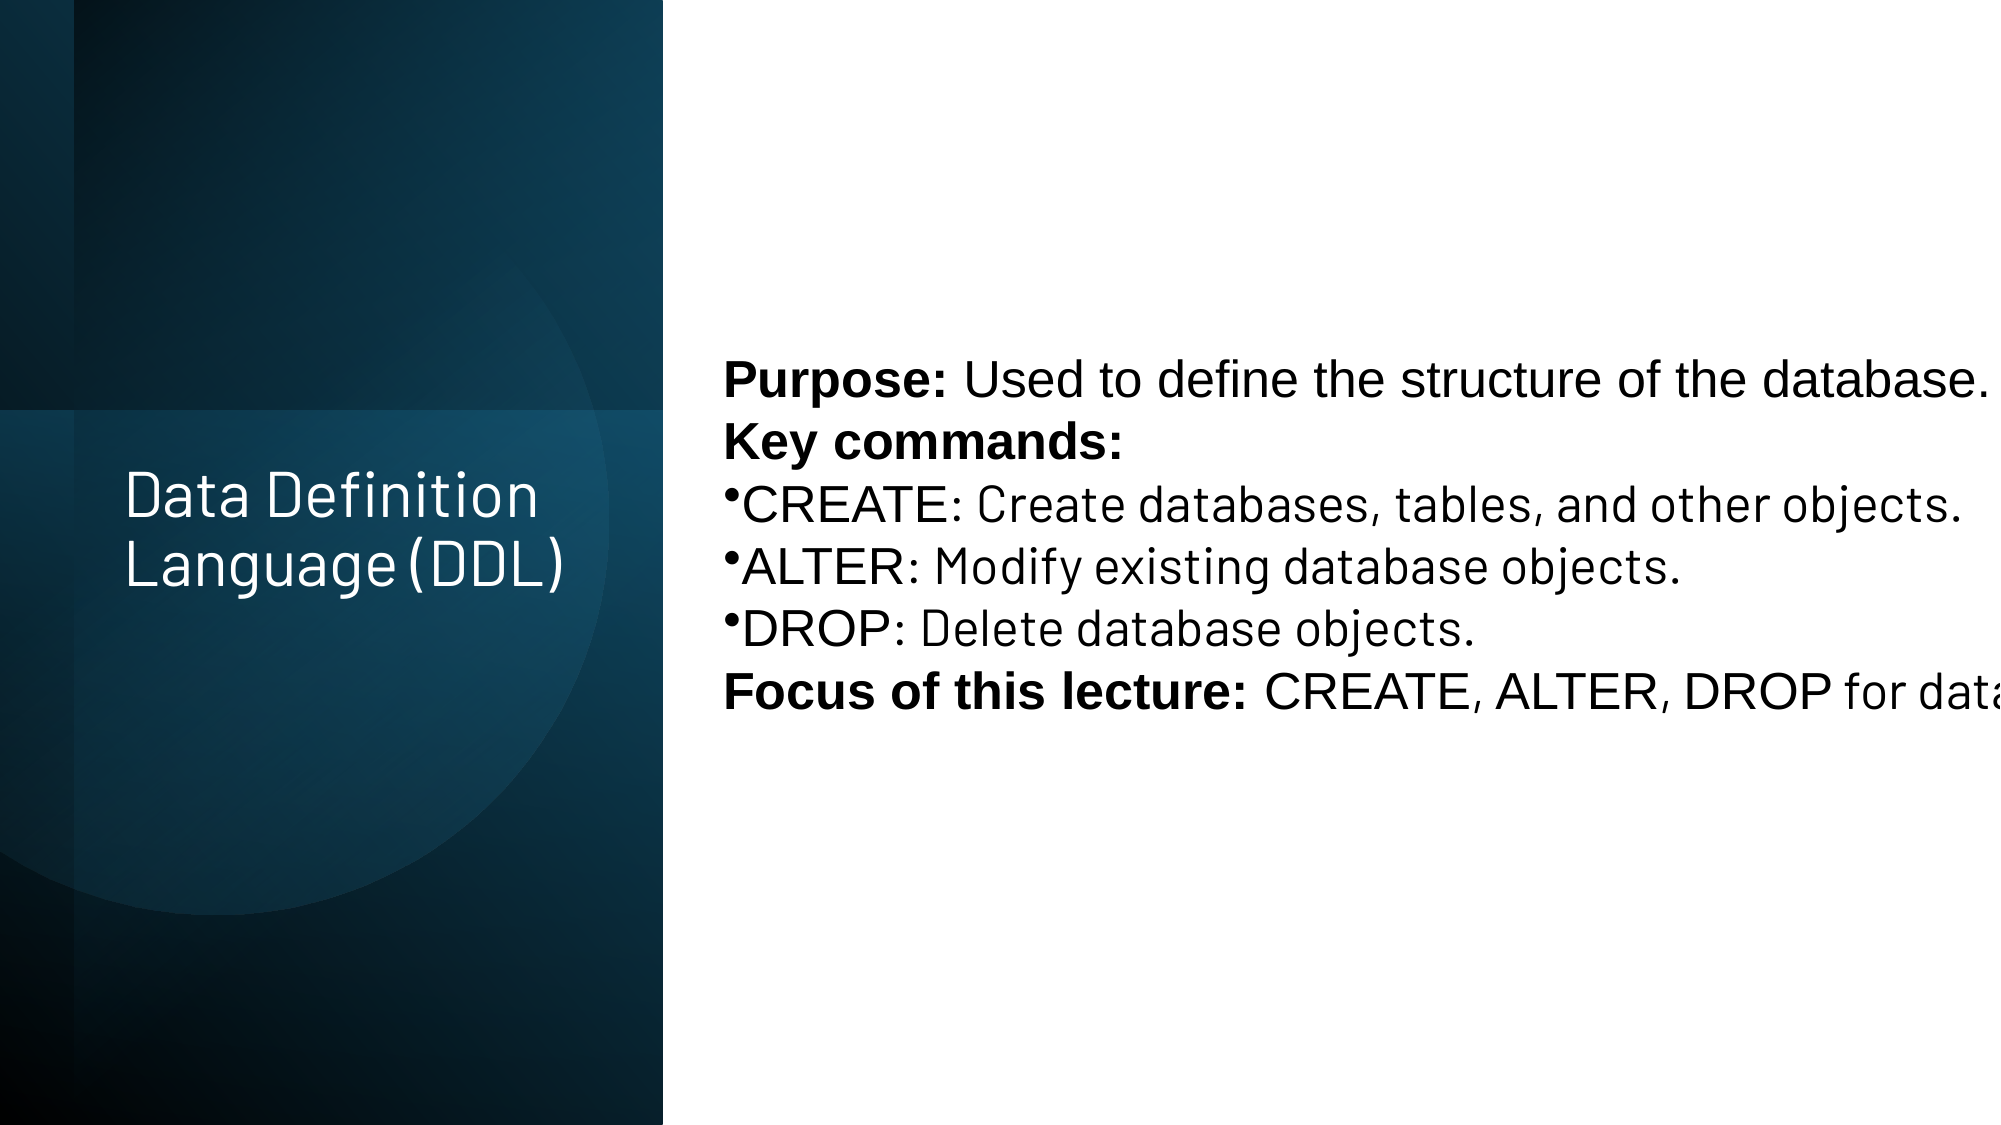

Purpose: Used to define the structure of the database.
Key commands:
CREATE: Create databases, tables, and other objects.
ALTER: Modify existing database objects.
DROP: Delete database objects.
Focus of this lecture: CREATE, ALTER, DROP for databases and tables

# Data Definition Language (DDL)